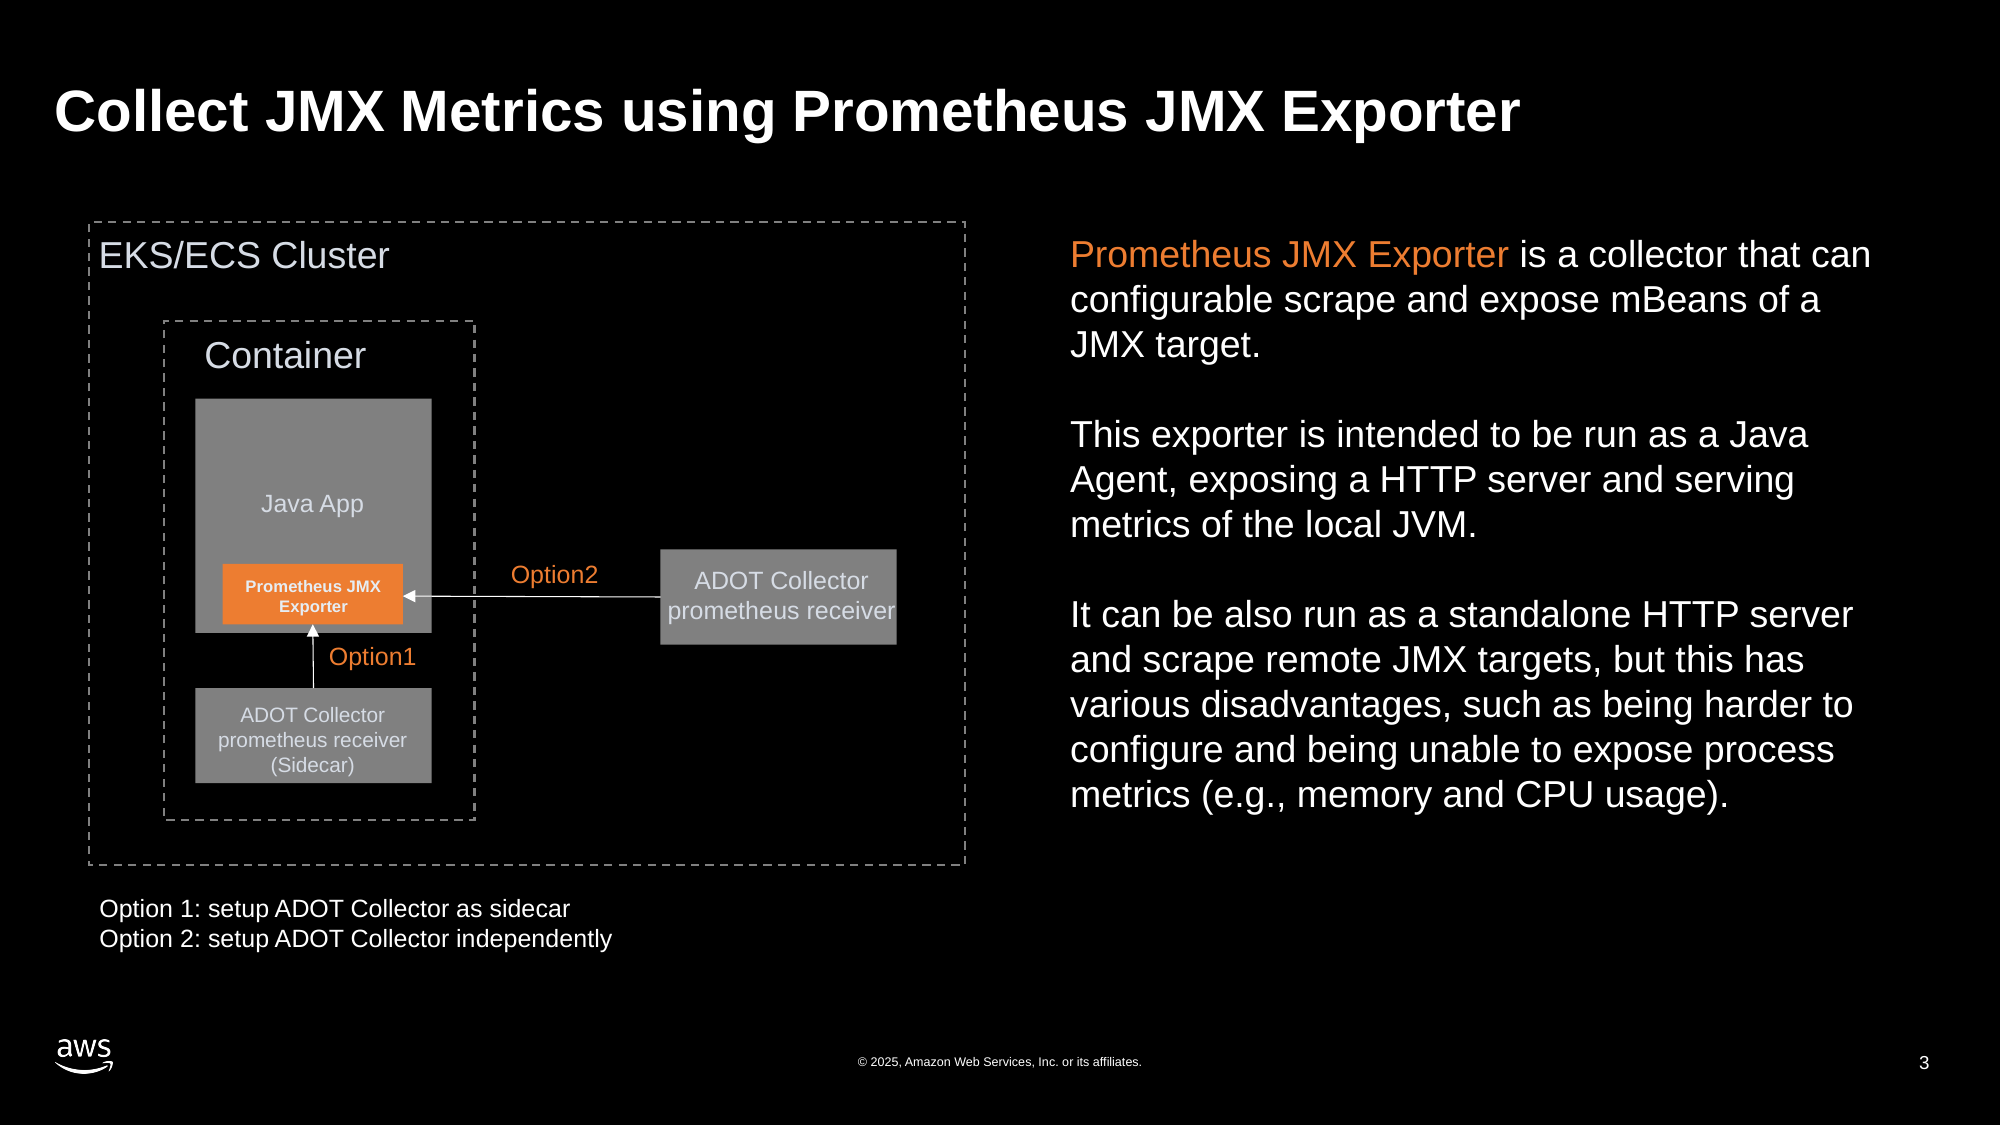

# Collect JMX Metrics using Prometheus JMX Exporter

Prometheus JMX Exporter is a collector that can configurable scrape and expose mBeans of a JMX target.

This exporter is intended to be run as a Java Agent, exposing a HTTP server and serving metrics of the local JVM.

It can be also run as a standalone HTTP server and scrape remote JMX targets, but this has various disadvantages, such as being harder to configure and being unable to expose process metrics (e.g., memory and CPU usage).

EKS/ECS Cluster

Container

Java App

ADOT Collector
prometheus receiver
Option2

Prometheus JMX Exporter
Option1

ADOT Collector
prometheus receiver
(Sidecar)
Option 1: setup ADOT Collector as sidecar
Option 2: setup ADOT Collector independently
© 2025, Amazon Web Services, Inc. or its affiliates.
3